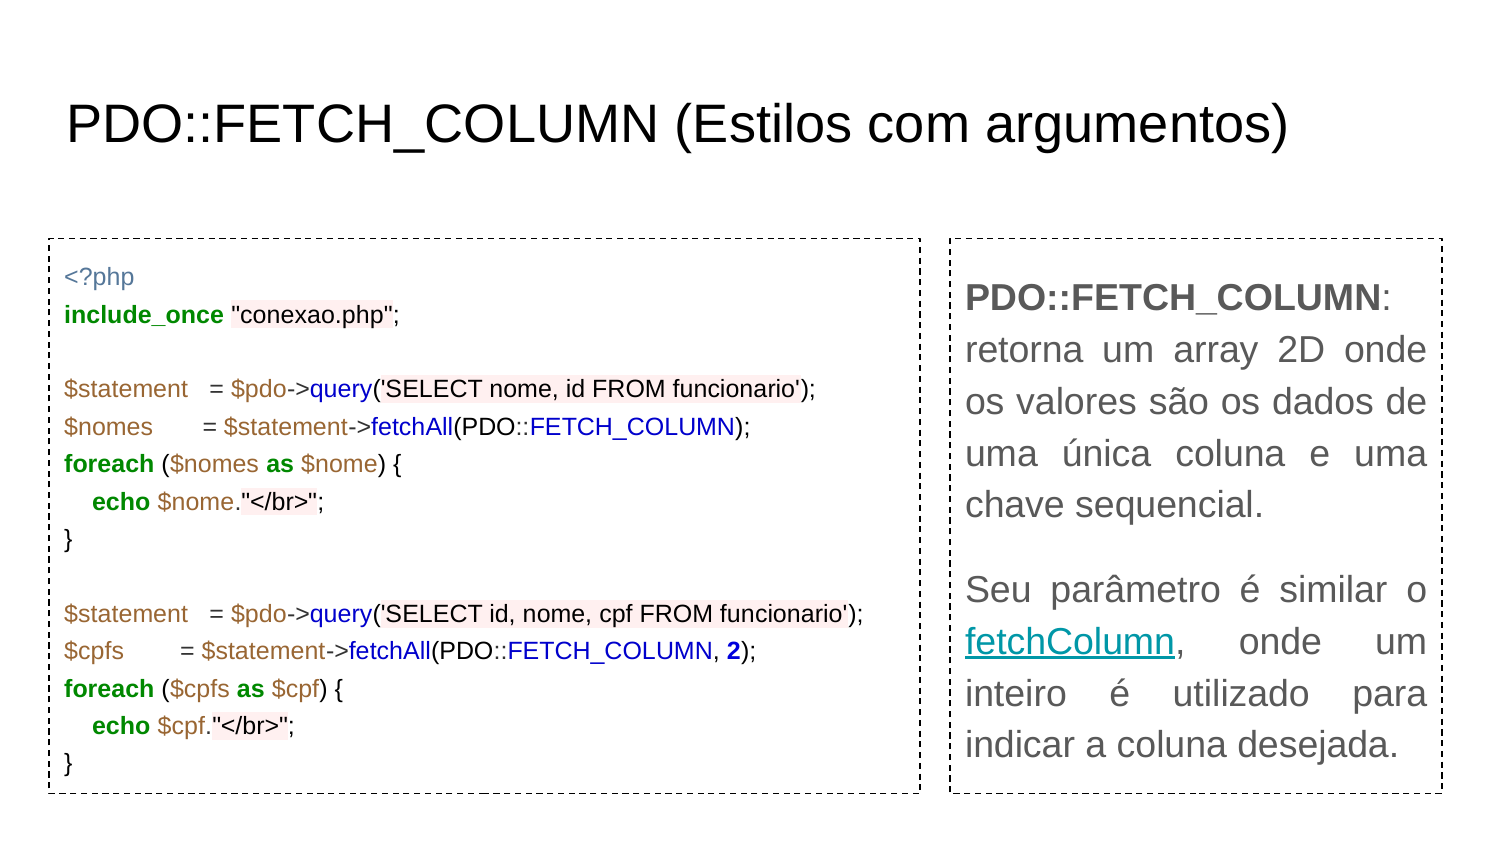

# PDO::FETCH_COLUMN (Estilos com argumentos)
<?php
include_once "conexao.php";

$statement   = $pdo->query('SELECT nome, id FROM funcionario');
$nomes       = $statement->fetchAll(PDO::FETCH_COLUMN);
foreach ($nomes as $nome) {
    echo $nome."</br>";
}

$statement   = $pdo->query('SELECT id, nome, cpf FROM funcionario');
$cpfs        = $statement->fetchAll(PDO::FETCH_COLUMN, 2);
foreach ($cpfs as $cpf) {
    echo $cpf."</br>";
}

PDO::FETCH_COLUMN: retorna um array 2D onde os valores são os dados de uma única coluna e uma chave sequencial.
Seu parâmetro é similar o fetchColumn, onde um inteiro é utilizado para indicar a coluna desejada.